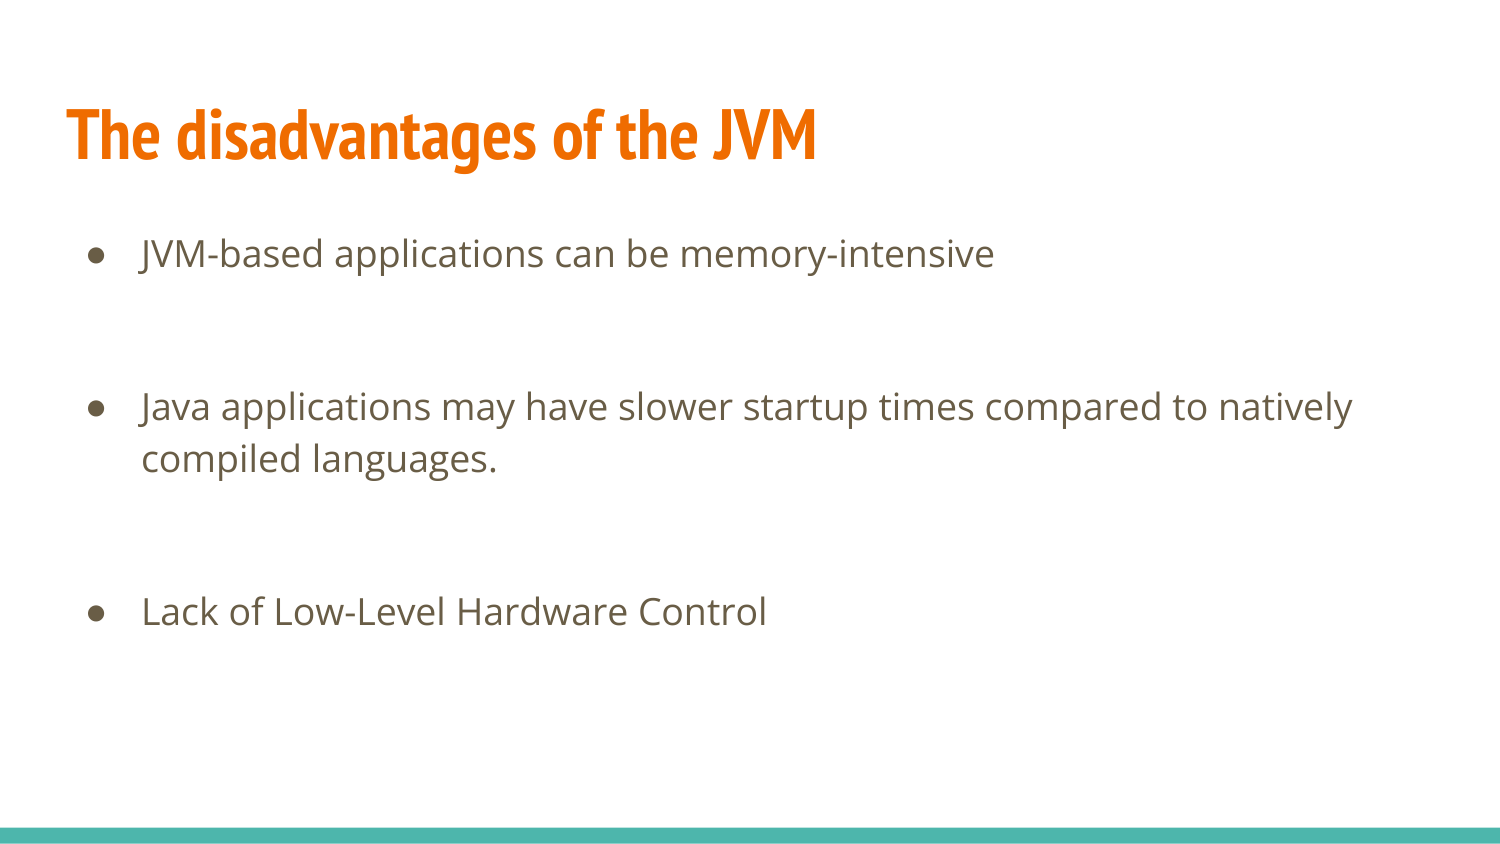

# The disadvantages of the JVM
JVM-based applications can be memory-intensive

Java applications may have slower startup times compared to natively compiled languages.

Lack of Low-Level Hardware Control